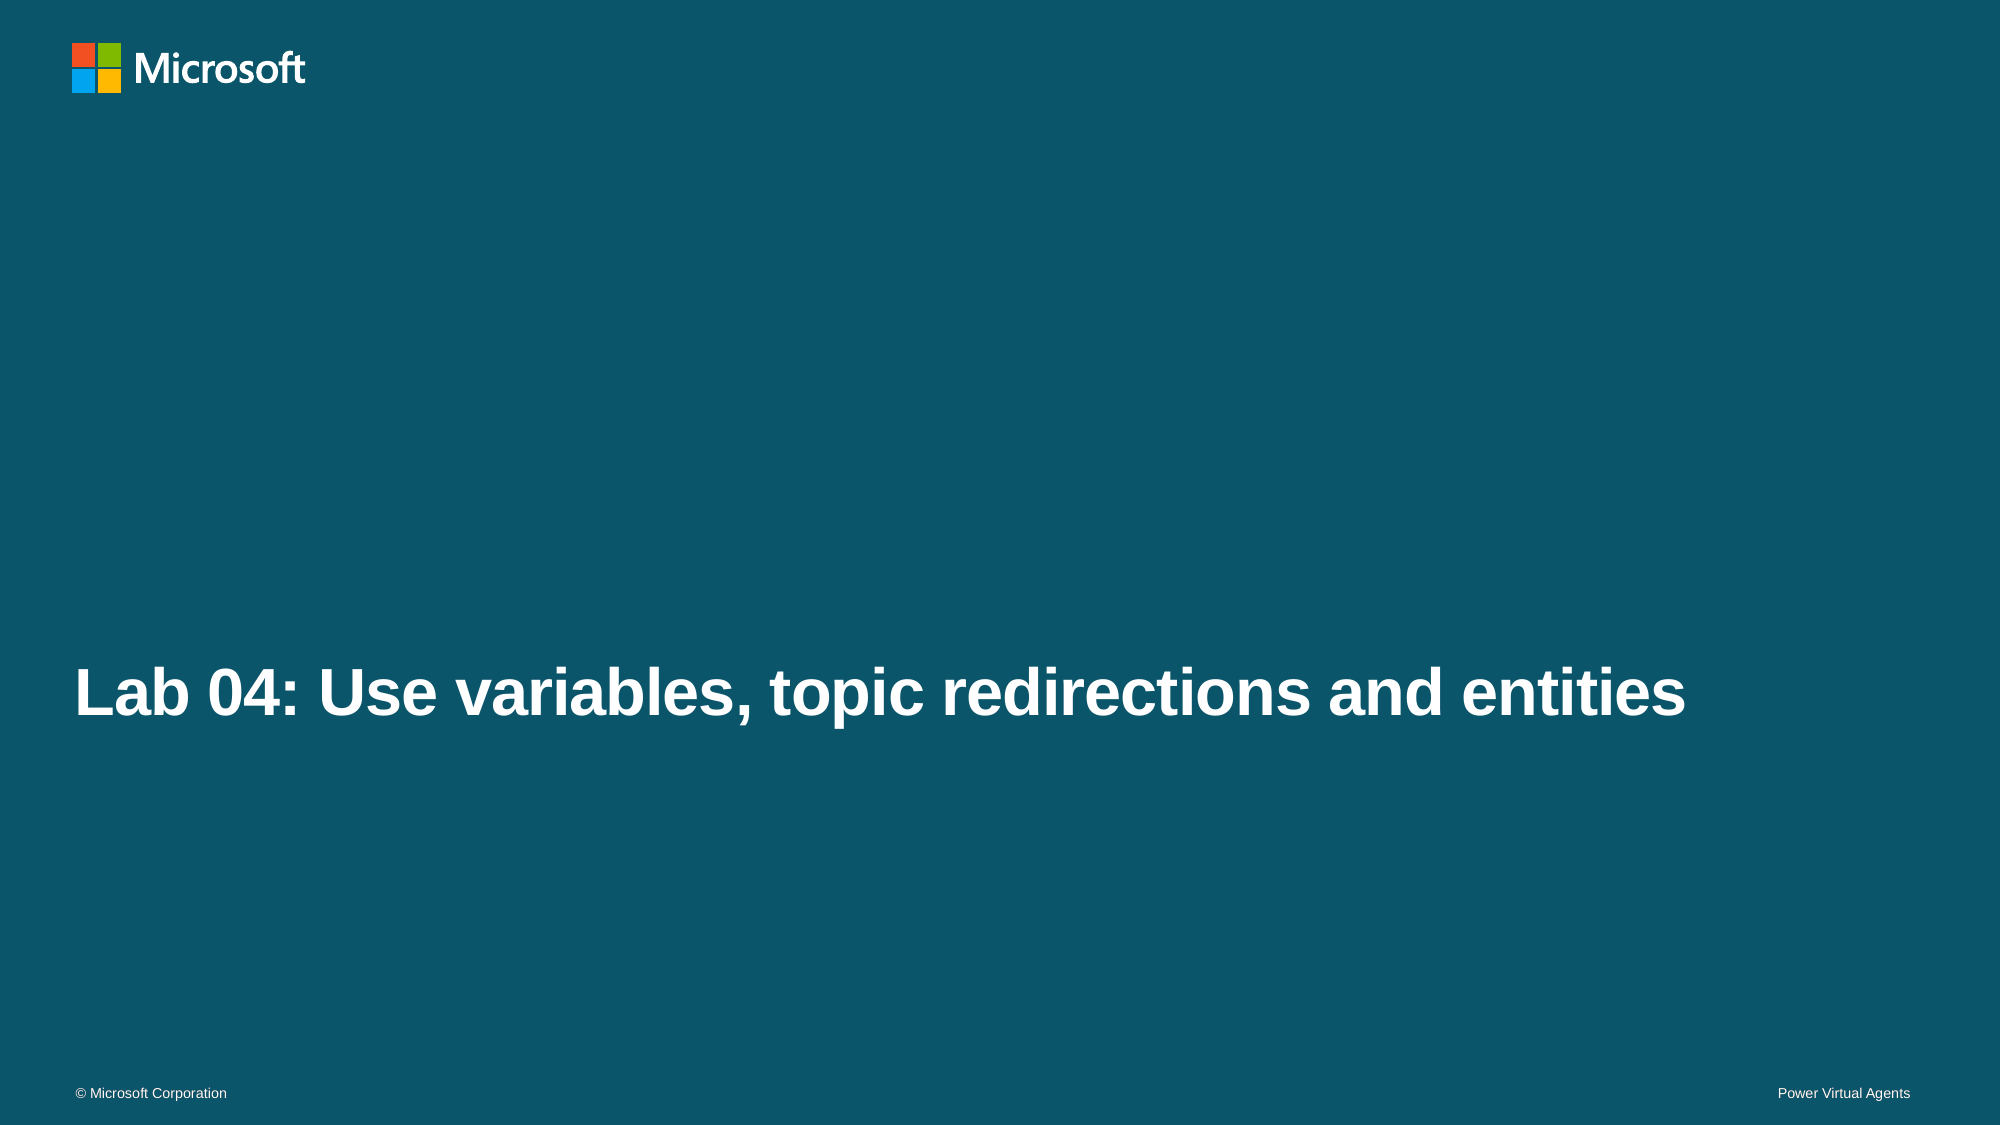

# Lab 04: Use variables, topic redirections and entities